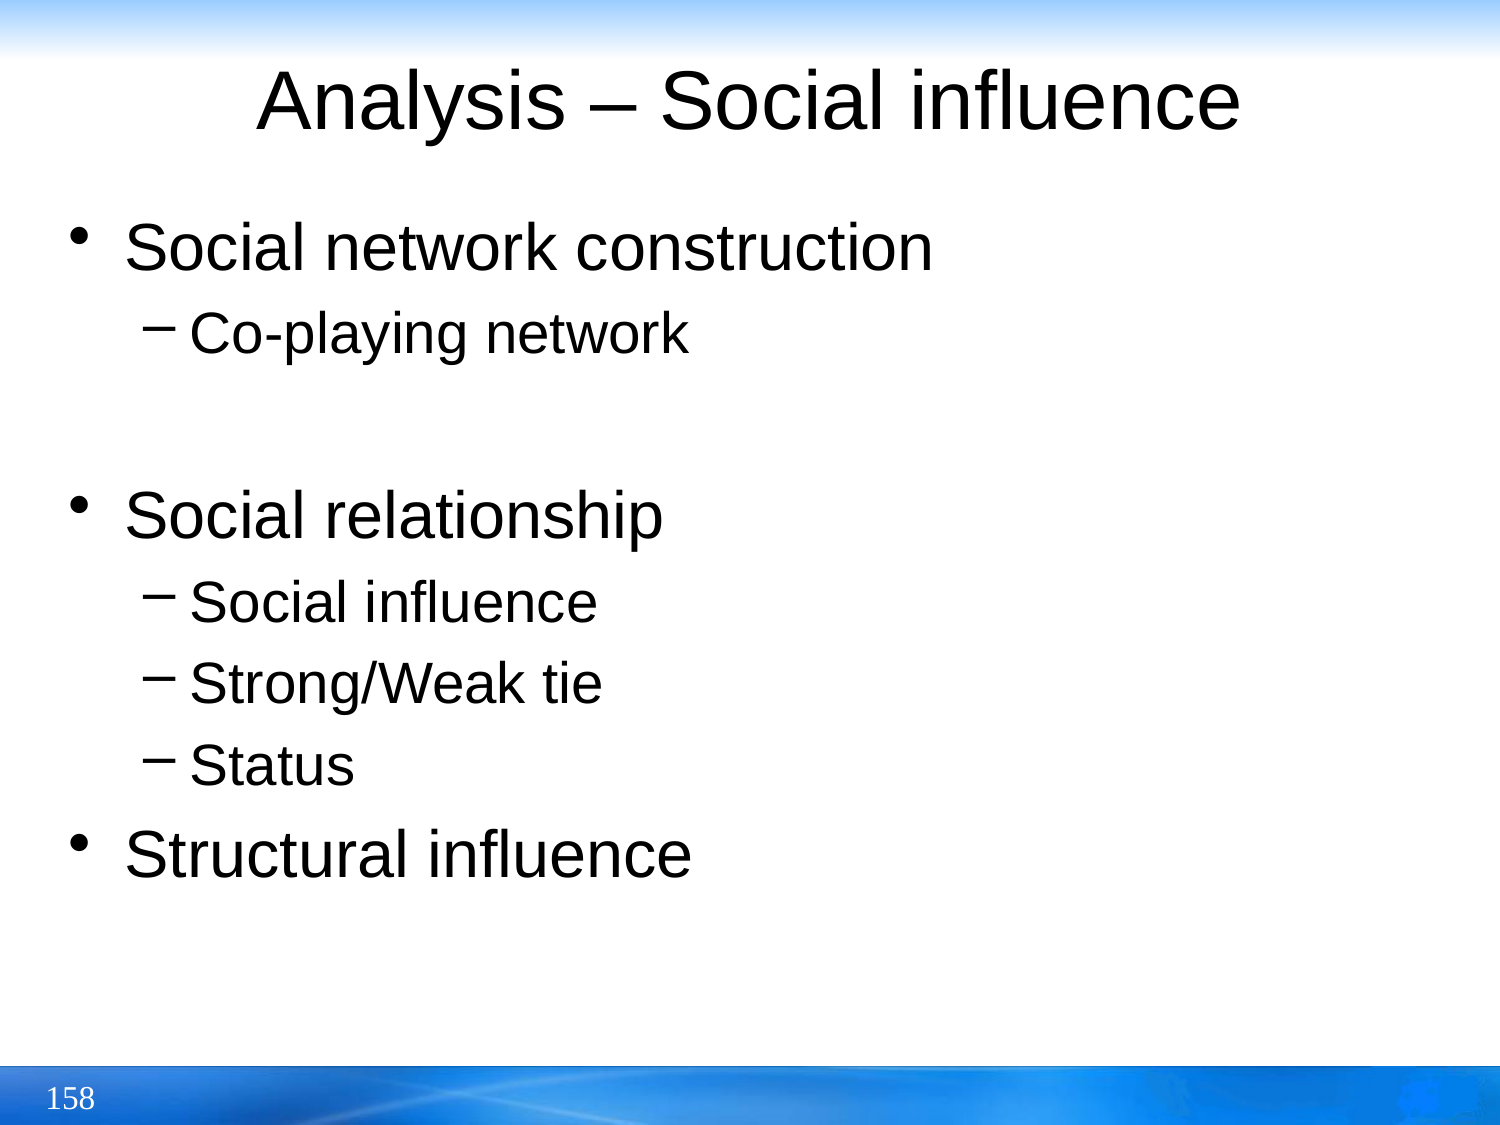

# Analysis – Social influence
Social network construction
Co-playing network

Social relationship
Social influence
Strong/Weak tie
Status
Structural influence